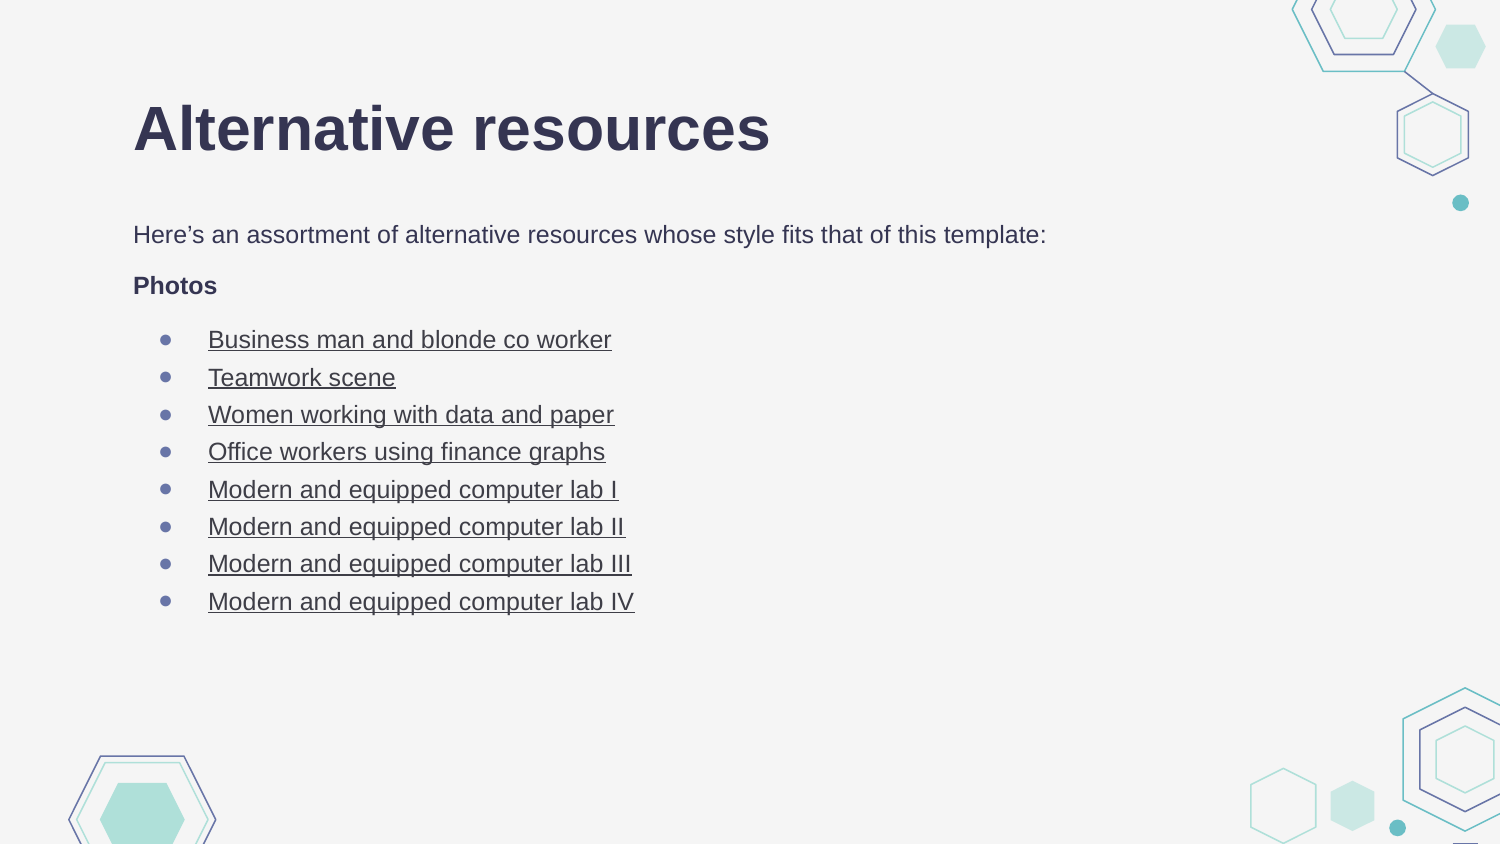

# Alternative resources
Here’s an assortment of alternative resources whose style fits that of this template:
Photos
Business man and blonde co worker
Teamwork scene
Women working with data and paper
Office workers using finance graphs
Modern and equipped computer lab I
Modern and equipped computer lab II
Modern and equipped computer lab III
Modern and equipped computer lab IV